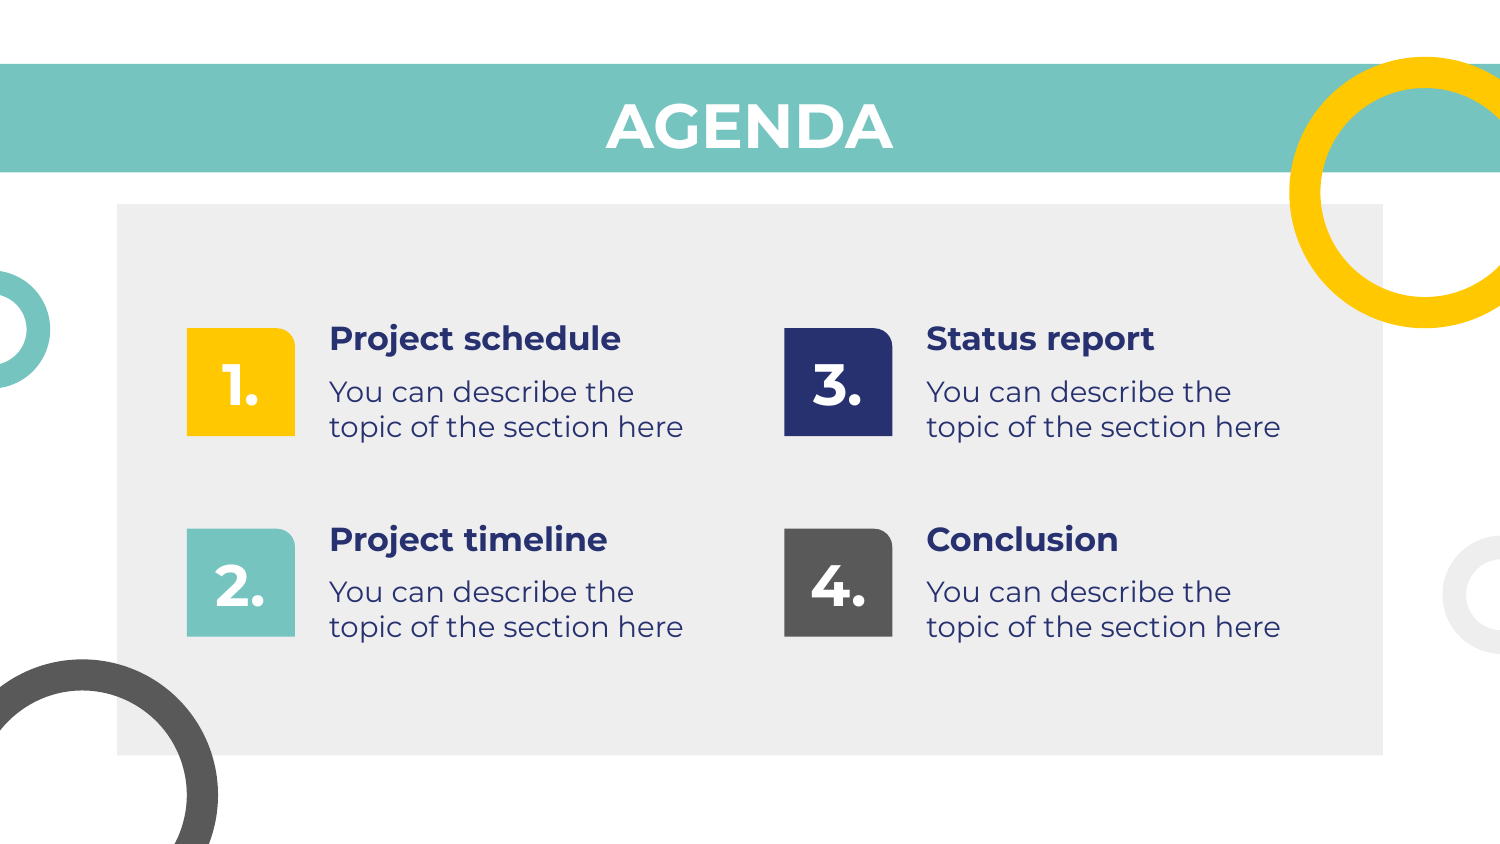

# AGENDA
Project schedule

Status report

1.
3.
You can describe the topic of the section here
You can describe the topic of the section here
Project timeline
Conclusion

2.
4.
You can describe the topic of the section here
You can describe the topic of the section here